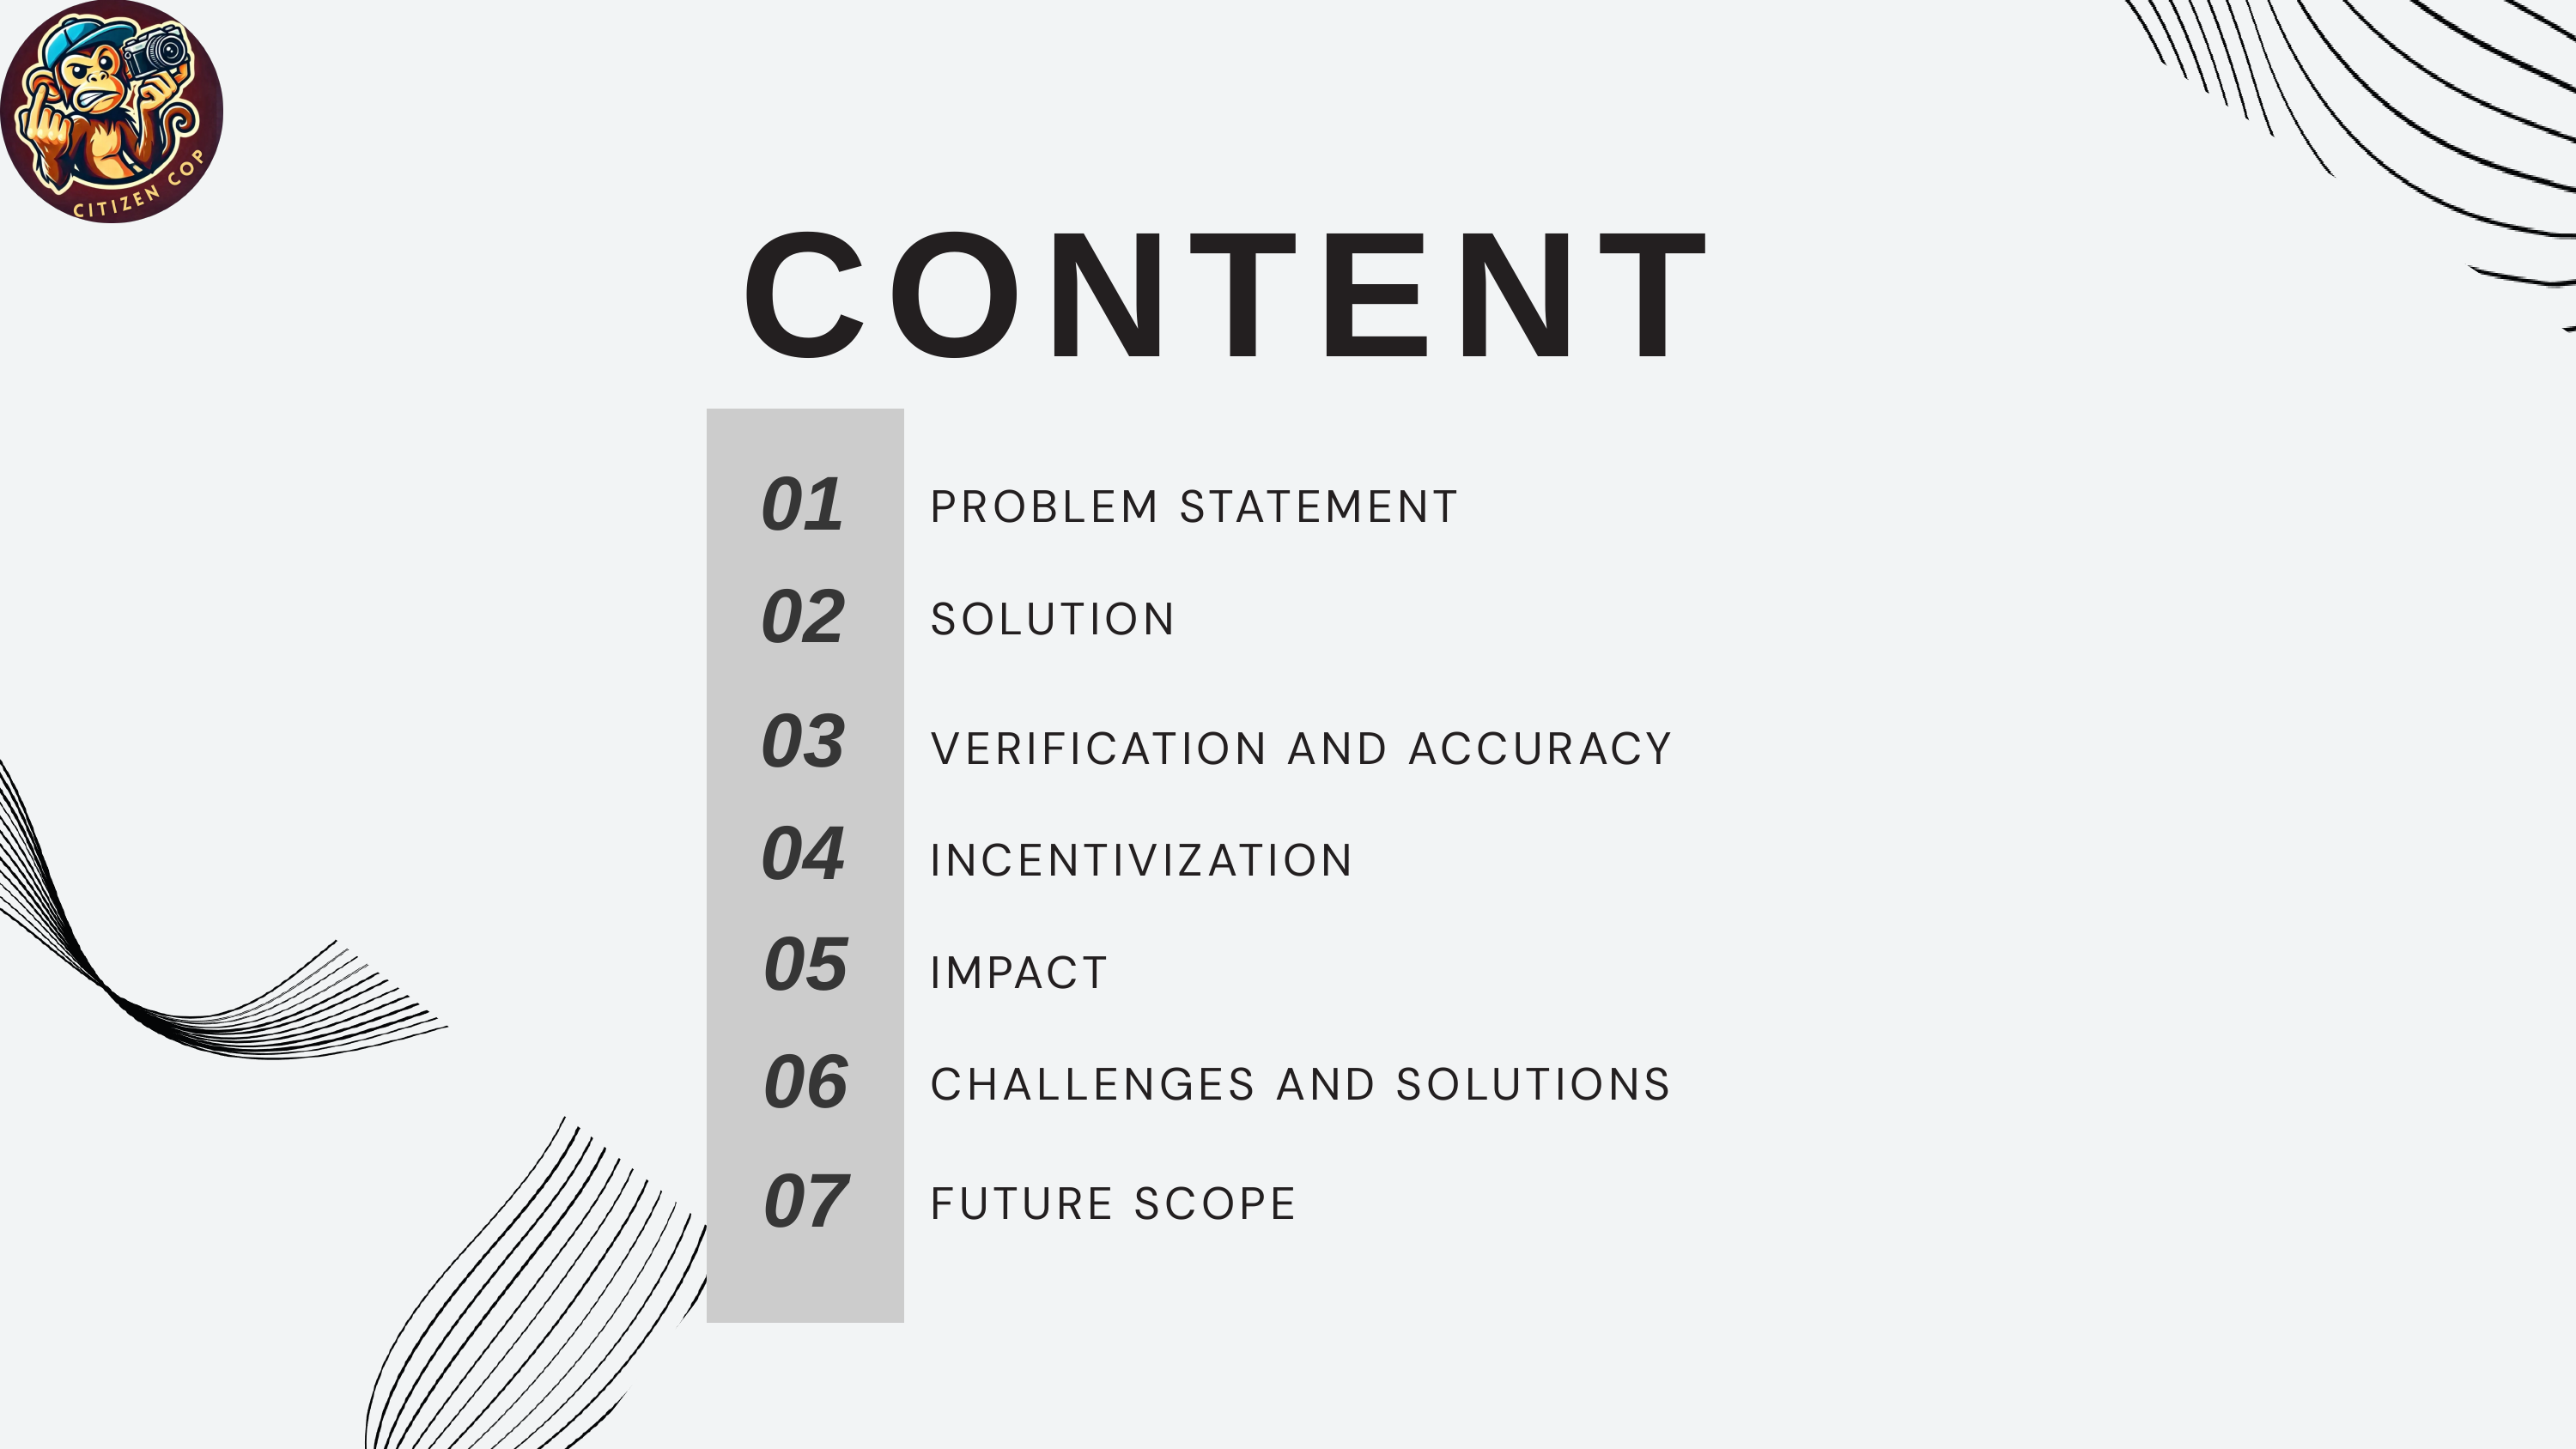

CONTENT

01
PROBLEM STATEMENT
02
SOLUTION
03
VERIFICATION AND ACCURACY

04
INCENTIVIZATION
05
IMPACT
06
CHALLENGES AND SOLUTIONS
07
FUTURE SCOPE